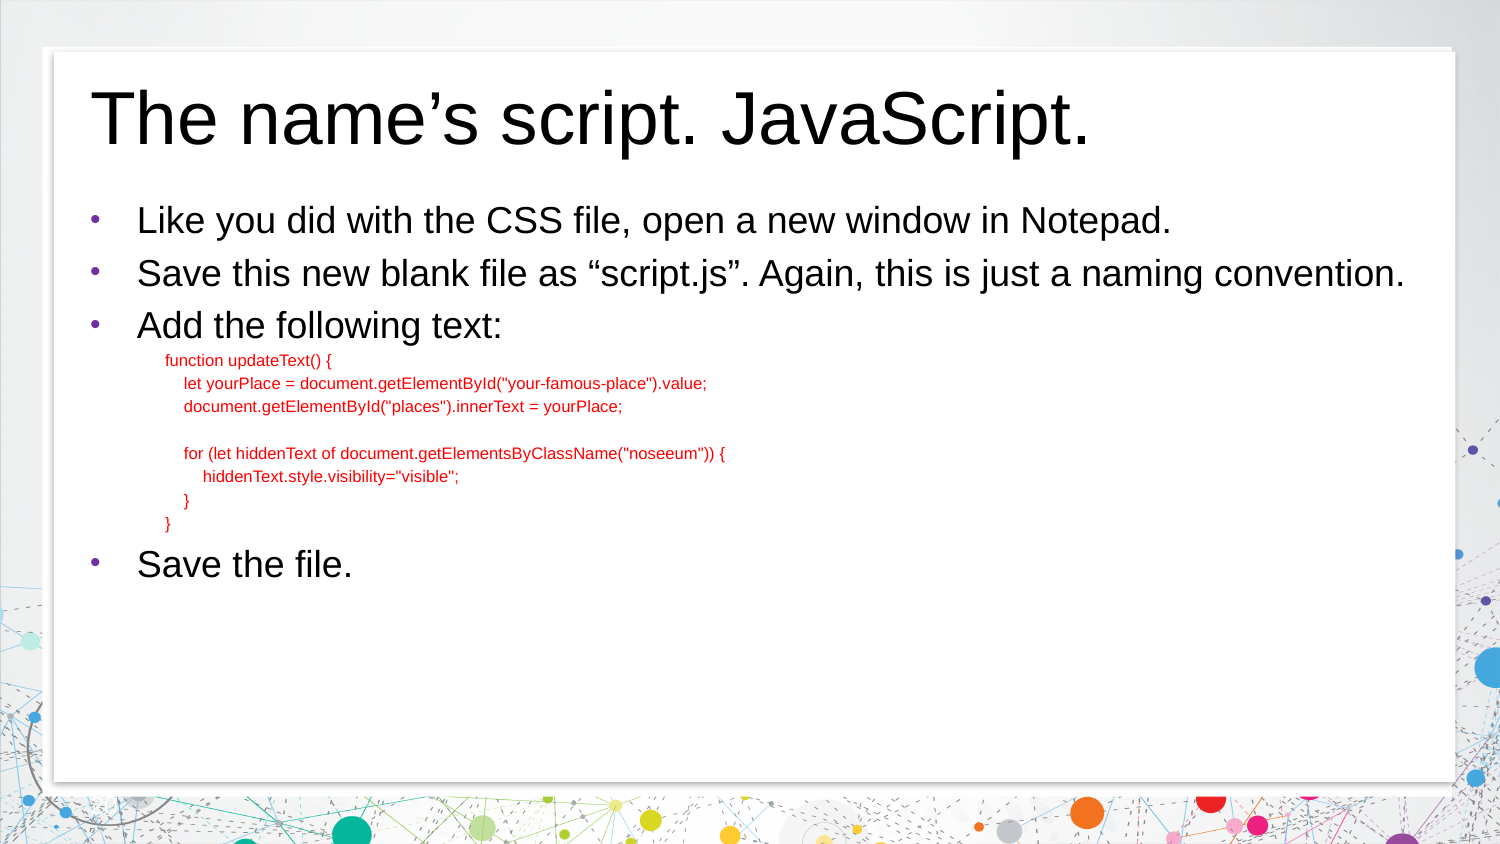

# The name’s script. JavaScript.
Like you did with the CSS file, open a new window in Notepad.
Save this new blank file as “script.js”. Again, this is just a naming convention.
Add the following text:
function updateText() {
    let yourPlace = document.getElementById("your-famous-place").value;
    document.getElementById("places").innerText = yourPlace;

    for (let hiddenText of document.getElementsByClassName("noseeum")) {
        hiddenText.style.visibility="visible";
    }
}
Save the file.
20